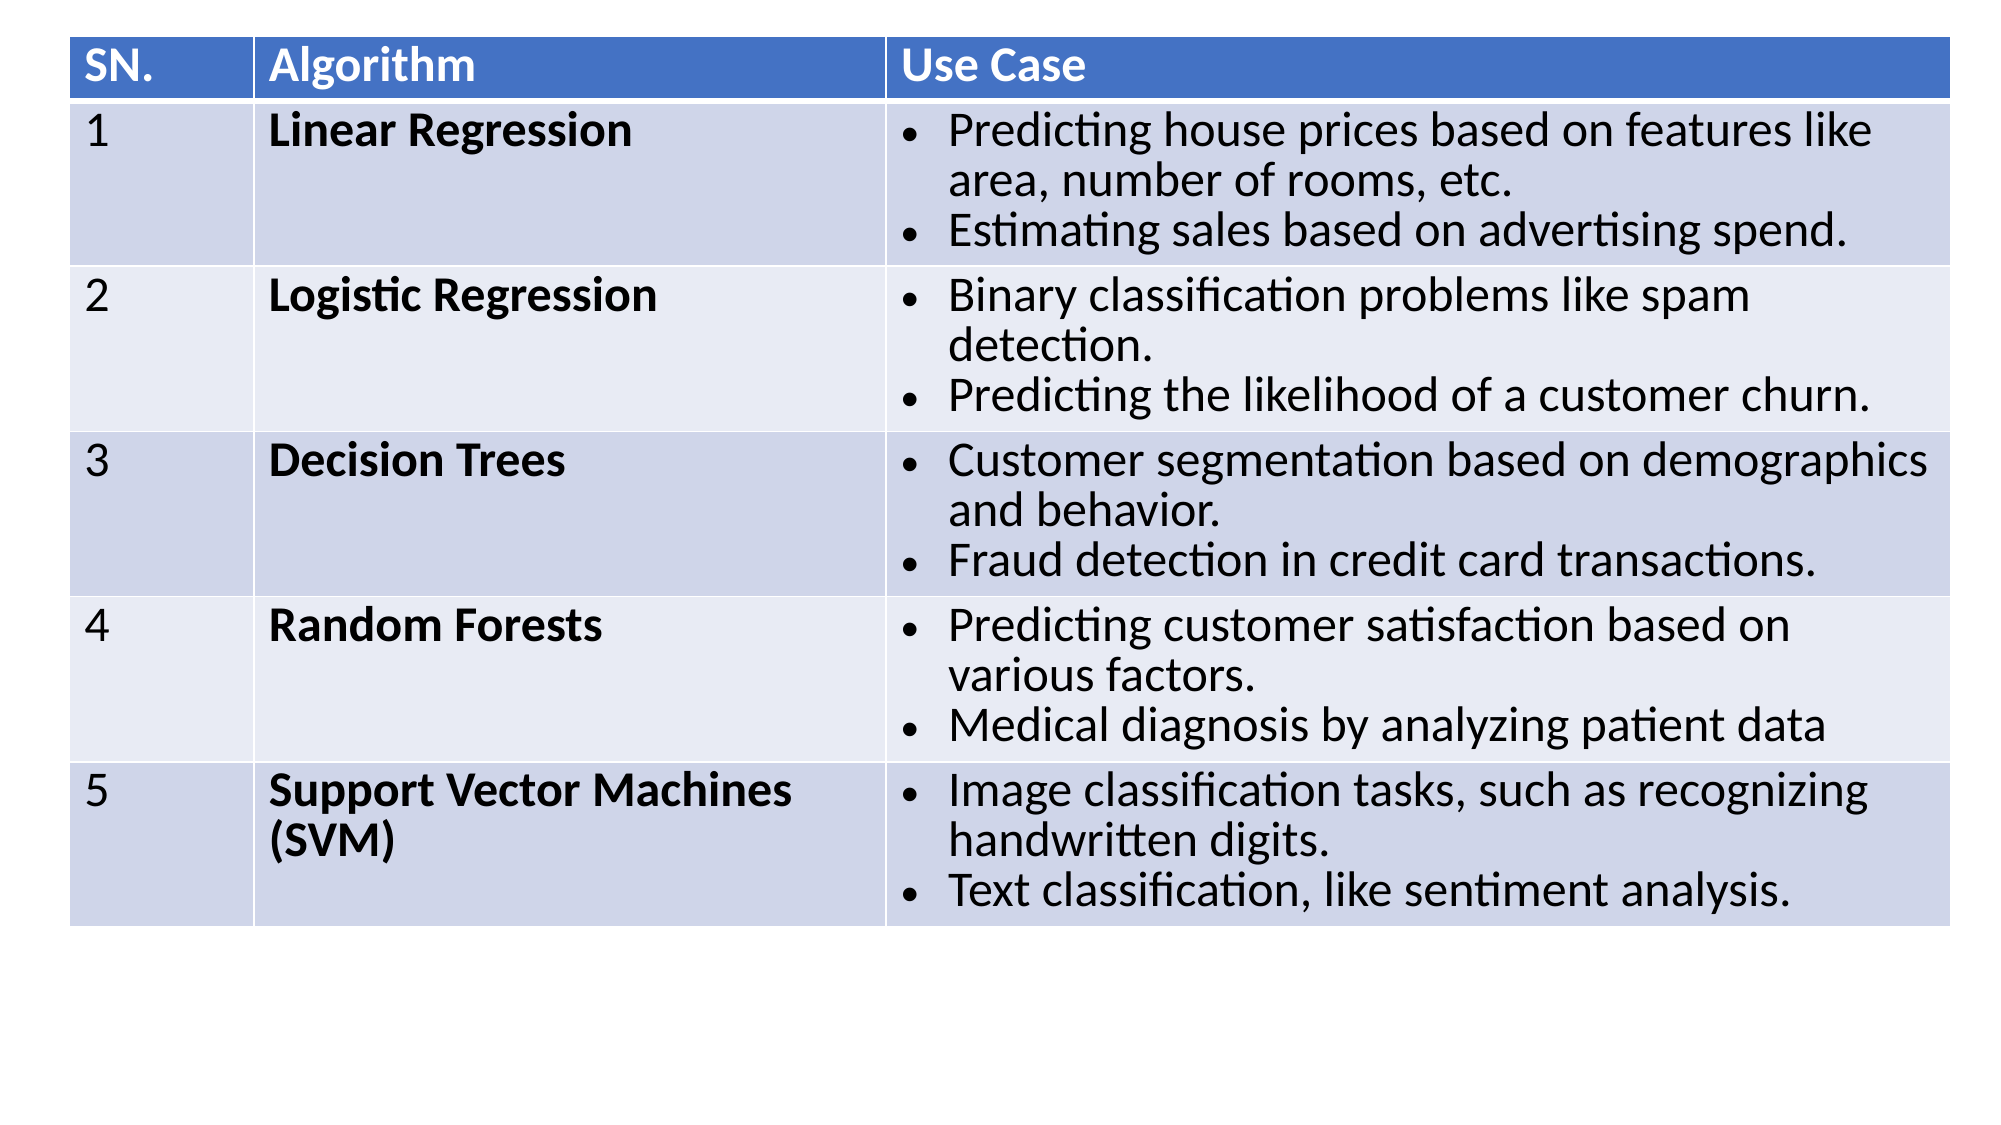

| SN. | Algorithm | Use Case |
| --- | --- | --- |
| 1 | Linear Regression | Predicting house prices based on features like area, number of rooms, etc. Estimating sales based on advertising spend. |
| 2 | Logistic Regression | Binary classification problems like spam detection. Predicting the likelihood of a customer churn. |
| 3 | Decision Trees | Customer segmentation based on demographics and behavior. Fraud detection in credit card transactions. |
| 4 | Random Forests | Predicting customer satisfaction based on various factors. Medical diagnosis by analyzing patient data |
| 5 | Support Vector Machines (SVM) | Image classification tasks, such as recognizing handwritten digits. Text classification, like sentiment analysis. |